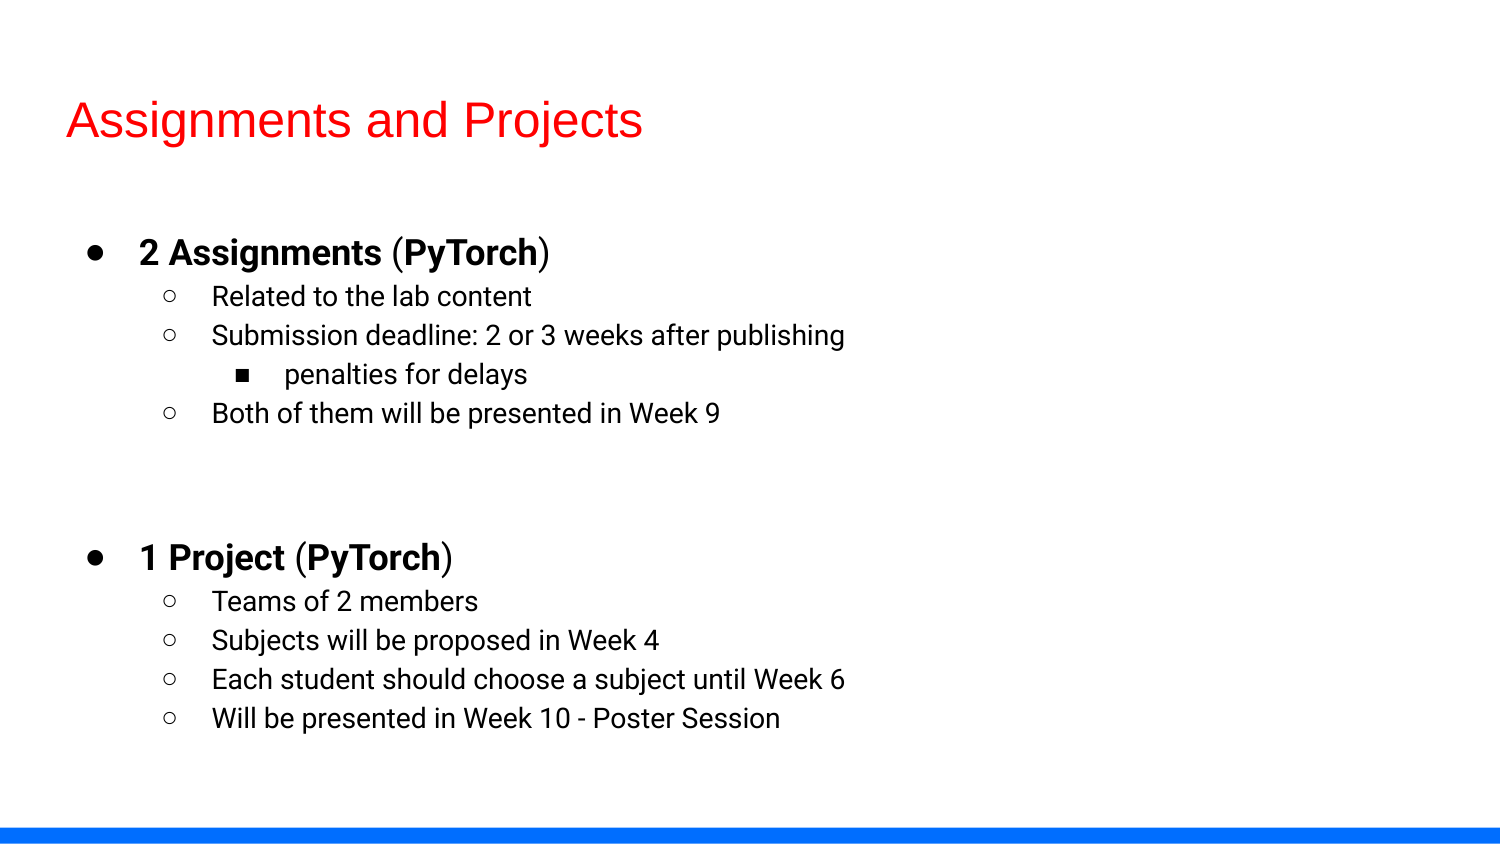

# Assignments and Projects
2 Assignments (PyTorch)
Related to the lab content
Submission deadline: 2 or 3 weeks after publishing
penalties for delays
Both of them will be presented in Week 9

1 Project (PyTorch)
Teams of 2 members
Subjects will be proposed in Week 4
Each student should choose a subject until Week 6
Will be presented in Week 10 - Poster Session